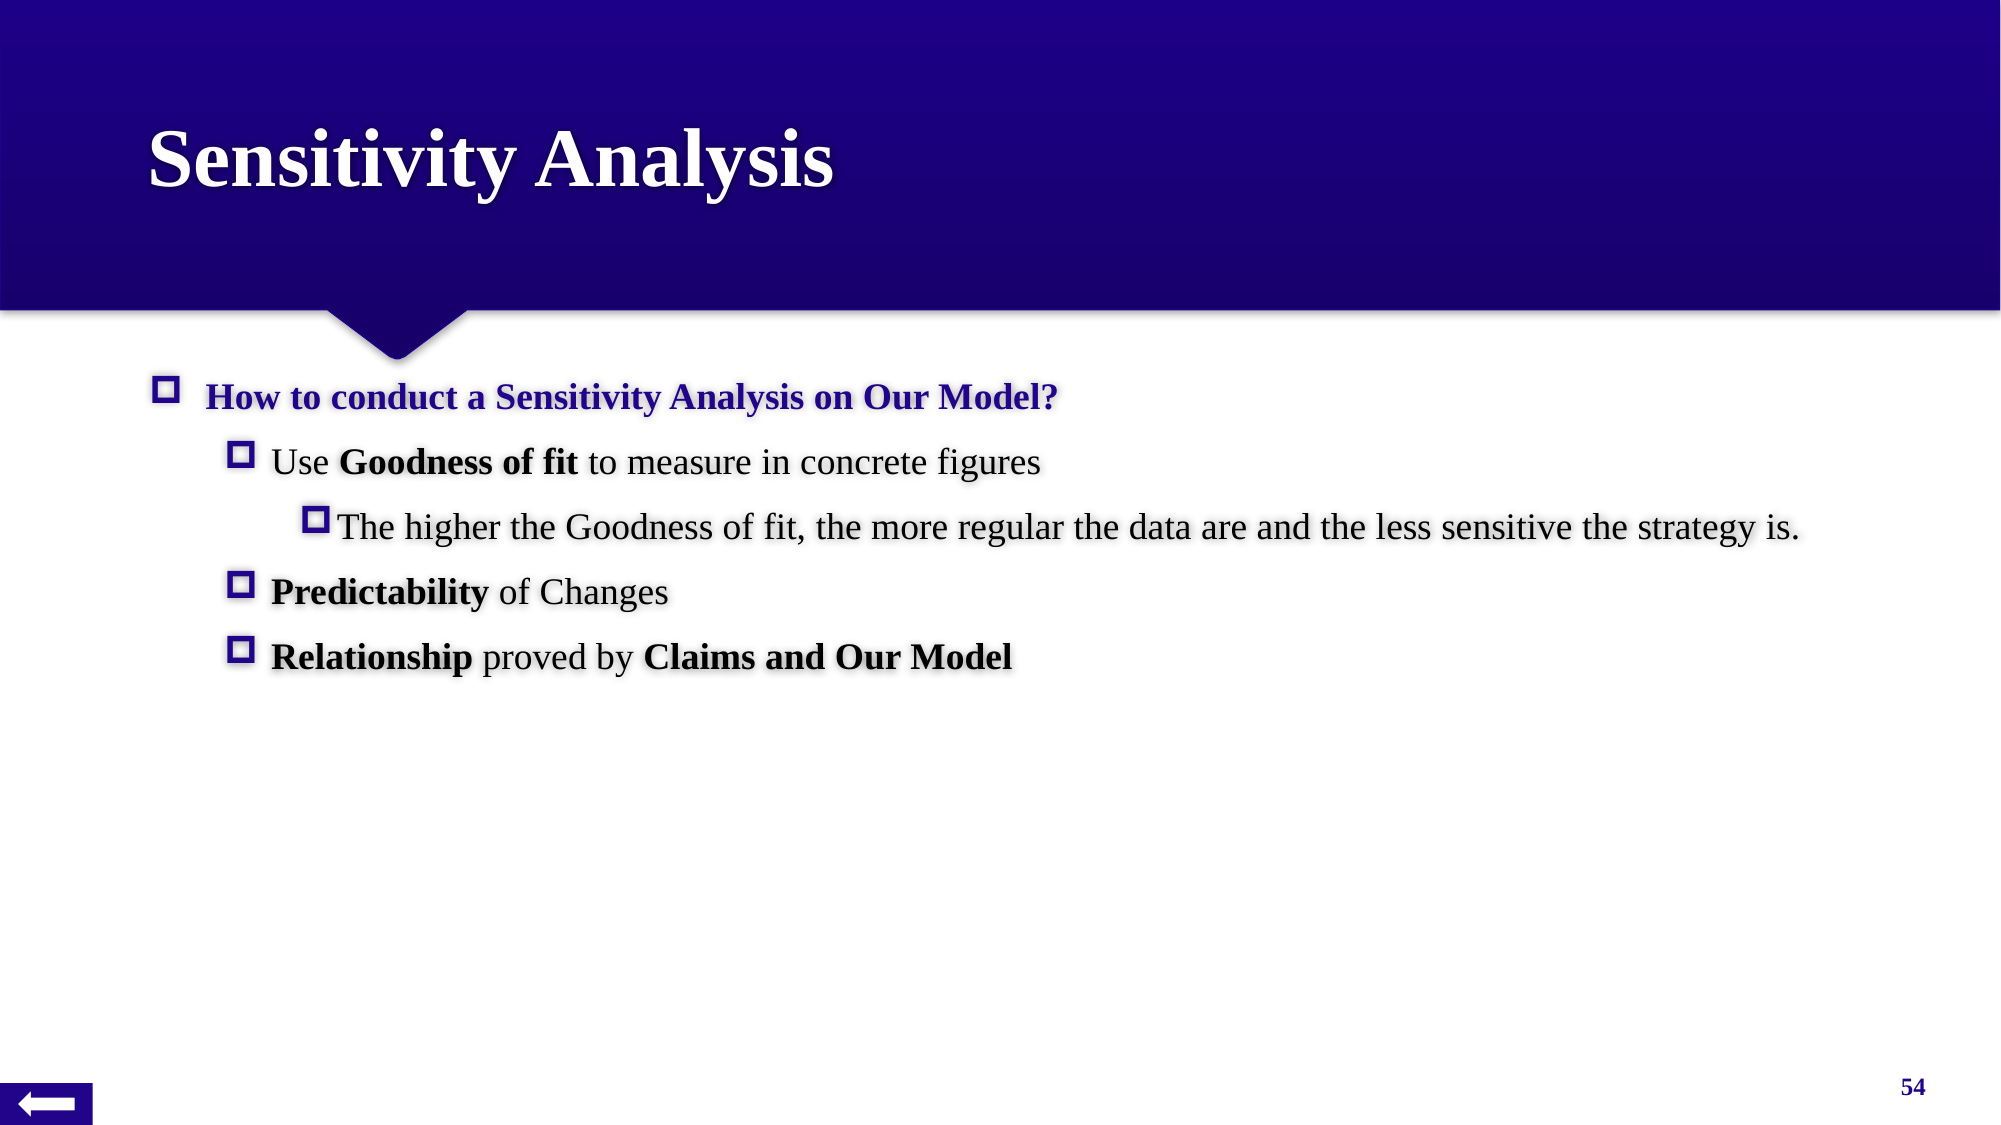

# Sensitivity Analysis
How to conduct a Sensitivity Analysis on Our Model?
Use Goodness of fit to measure in concrete figures
The higher the Goodness of fit, the more regular the data are and the less sensitive the strategy is.
Predictability of Changes
Relationship proved by Claims and Our Model

54